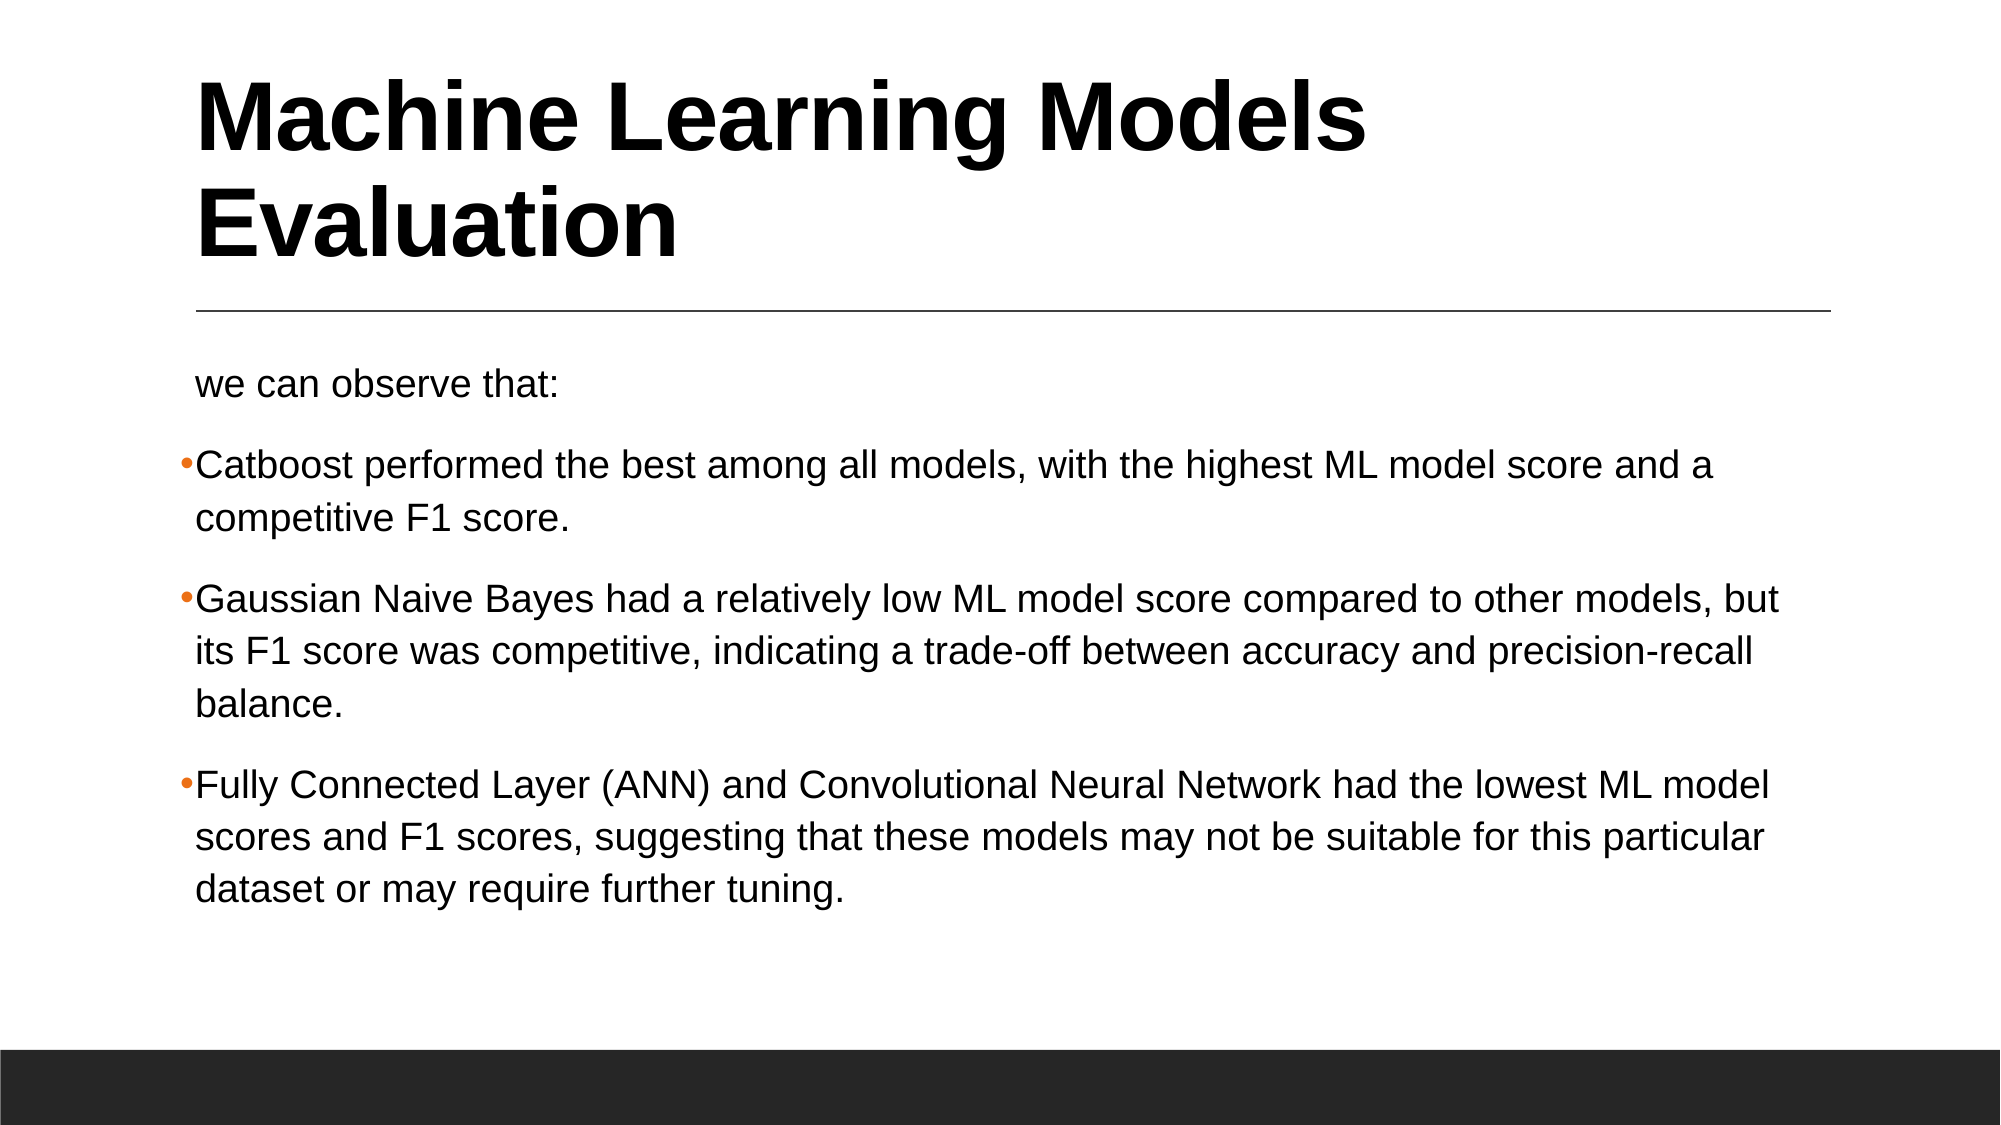

# Machine Learning Models Evaluation
we can observe that:
Catboost performed the best among all models, with the highest ML model score and a competitive F1 score.
Gaussian Naive Bayes had a relatively low ML model score compared to other models, but its F1 score was competitive, indicating a trade-off between accuracy and precision-recall balance.
Fully Connected Layer (ANN) and Convolutional Neural Network had the lowest ML model scores and F1 scores, suggesting that these models may not be suitable for this particular dataset or may require further tuning.